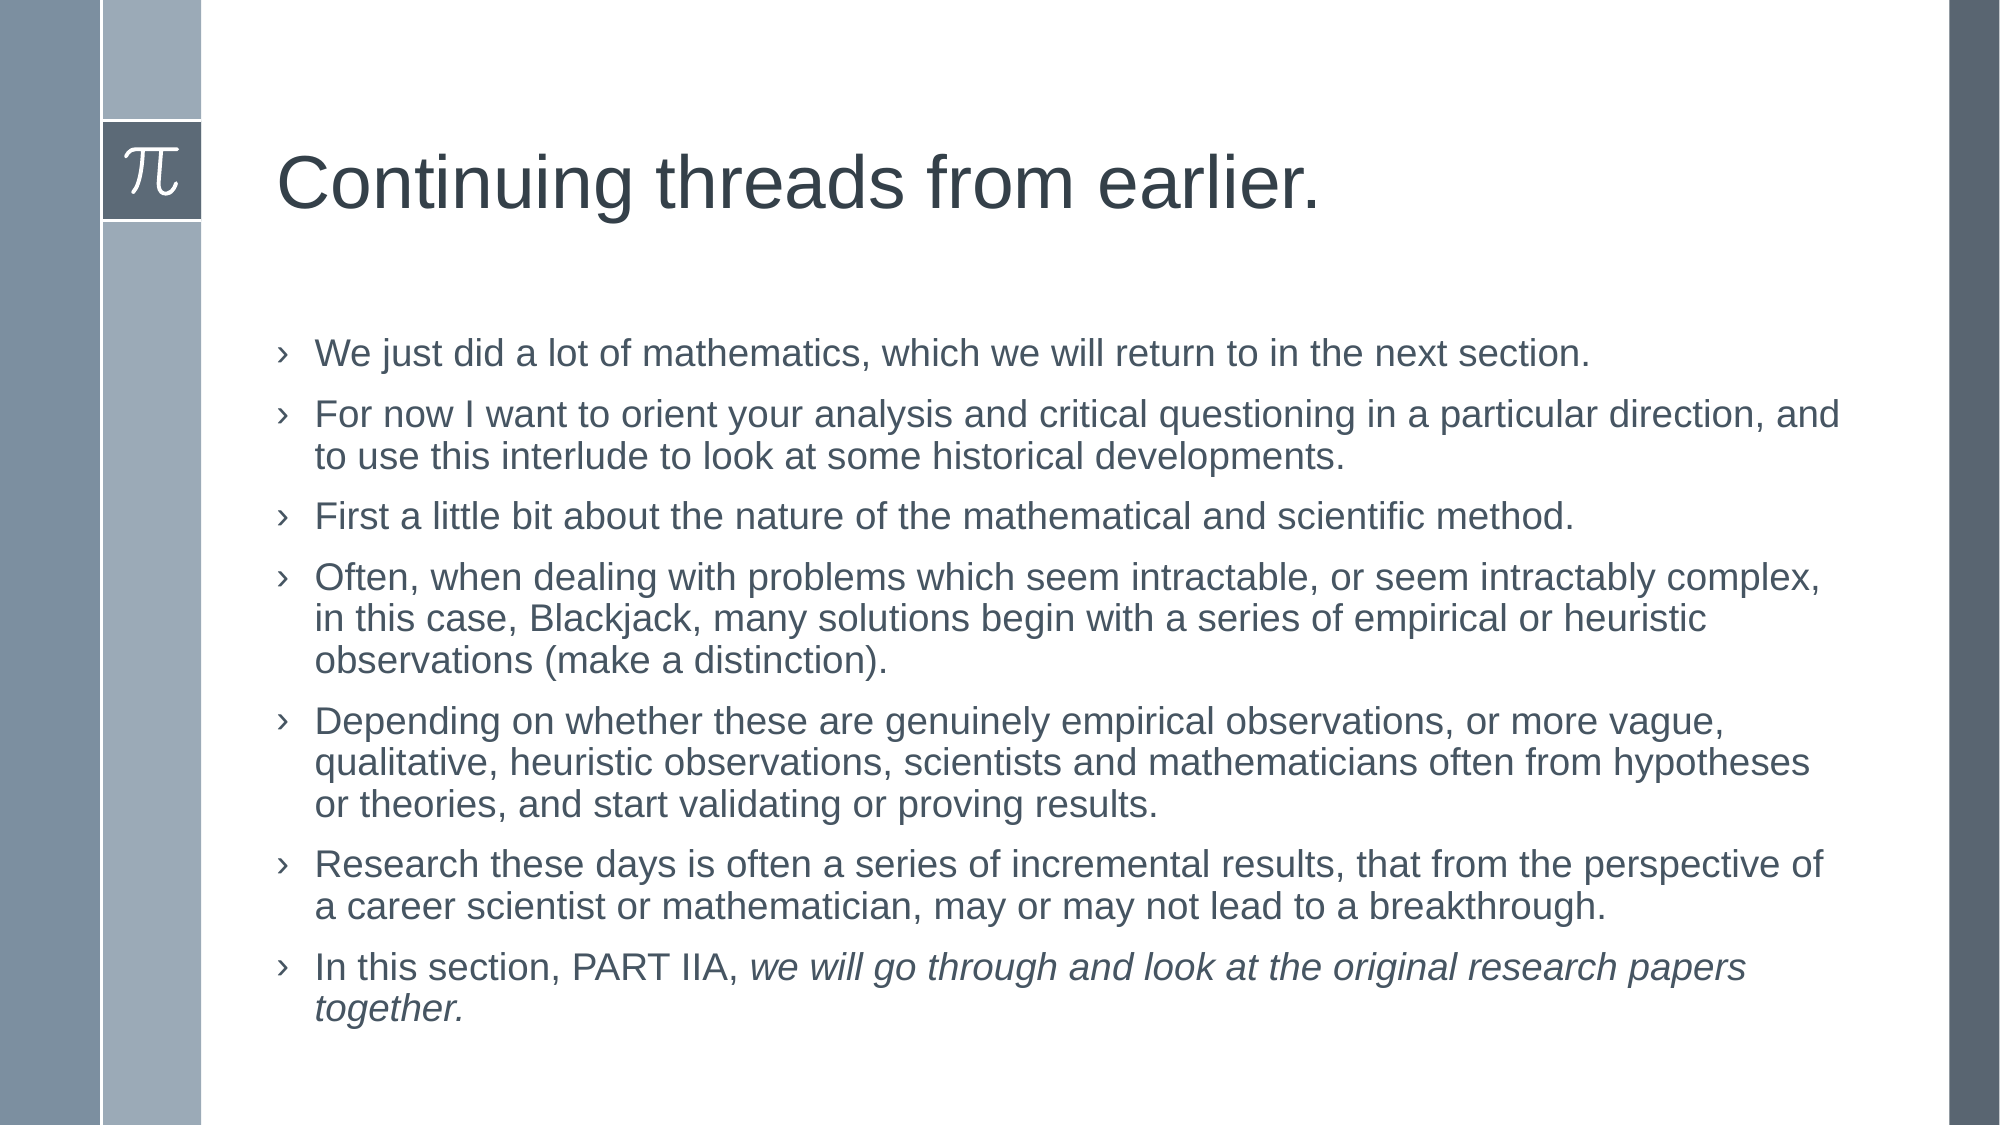

# Continuing threads from earlier.
We just did a lot of mathematics, which we will return to in the next section.
For now I want to orient your analysis and critical questioning in a particular direction, and to use this interlude to look at some historical developments.
First a little bit about the nature of the mathematical and scientific method.
Often, when dealing with problems which seem intractable, or seem intractably complex, in this case, Blackjack, many solutions begin with a series of empirical or heuristic observations (make a distinction).
Depending on whether these are genuinely empirical observations, or more vague, qualitative, heuristic observations, scientists and mathematicians often from hypotheses or theories, and start validating or proving results.
Research these days is often a series of incremental results, that from the perspective of a career scientist or mathematician, may or may not lead to a breakthrough.
In this section, PART IIA, we will go through and look at the original research papers together.